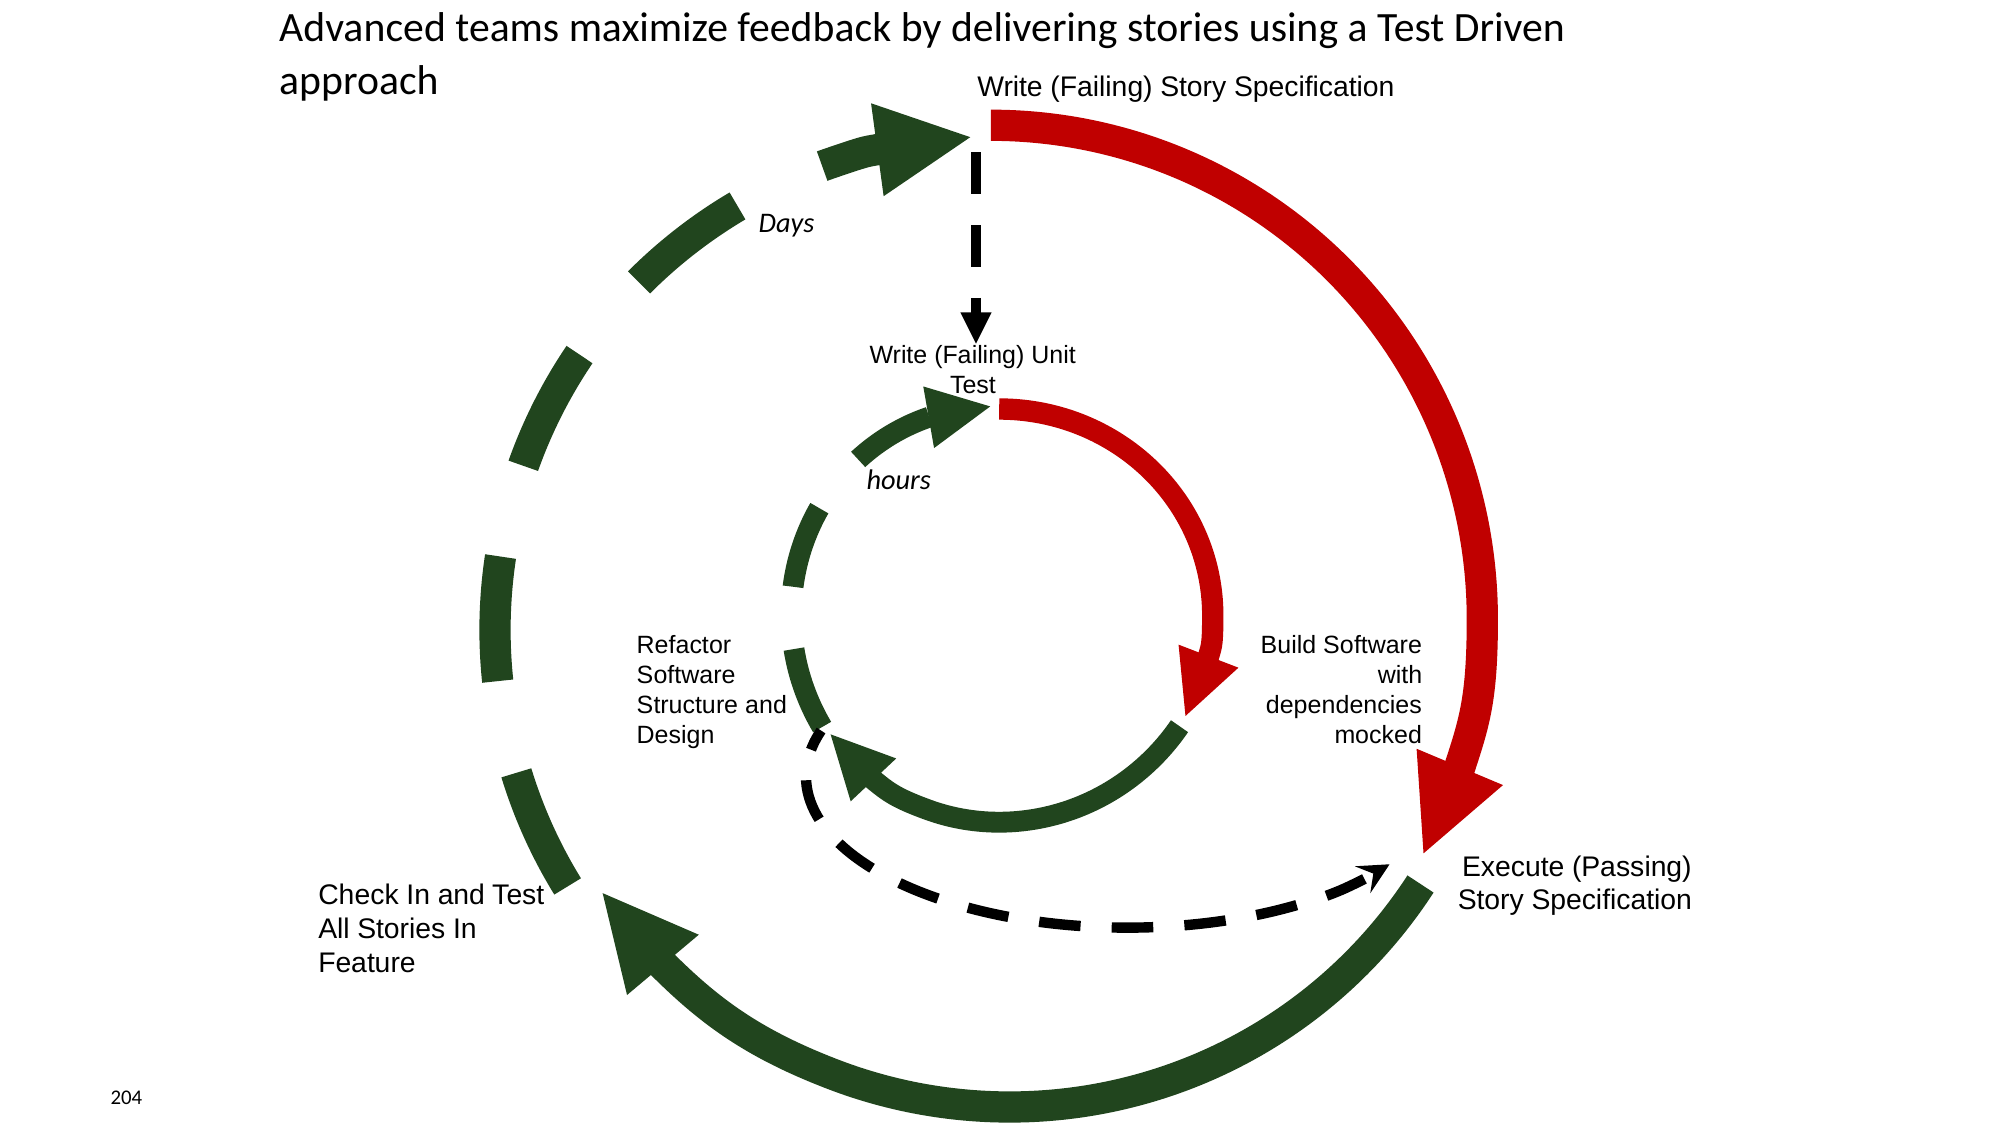

Advanced teams maximize feedback by delivering stories using a Test Driven approach
Write (Failing) Story Specification
Days
Write (Failing) Unit Test

Refactor Software Structure and Design
Build Software with dependencies mocked
hours

Execute (Passing) Story Specification
Check In and Test All Stories In Feature